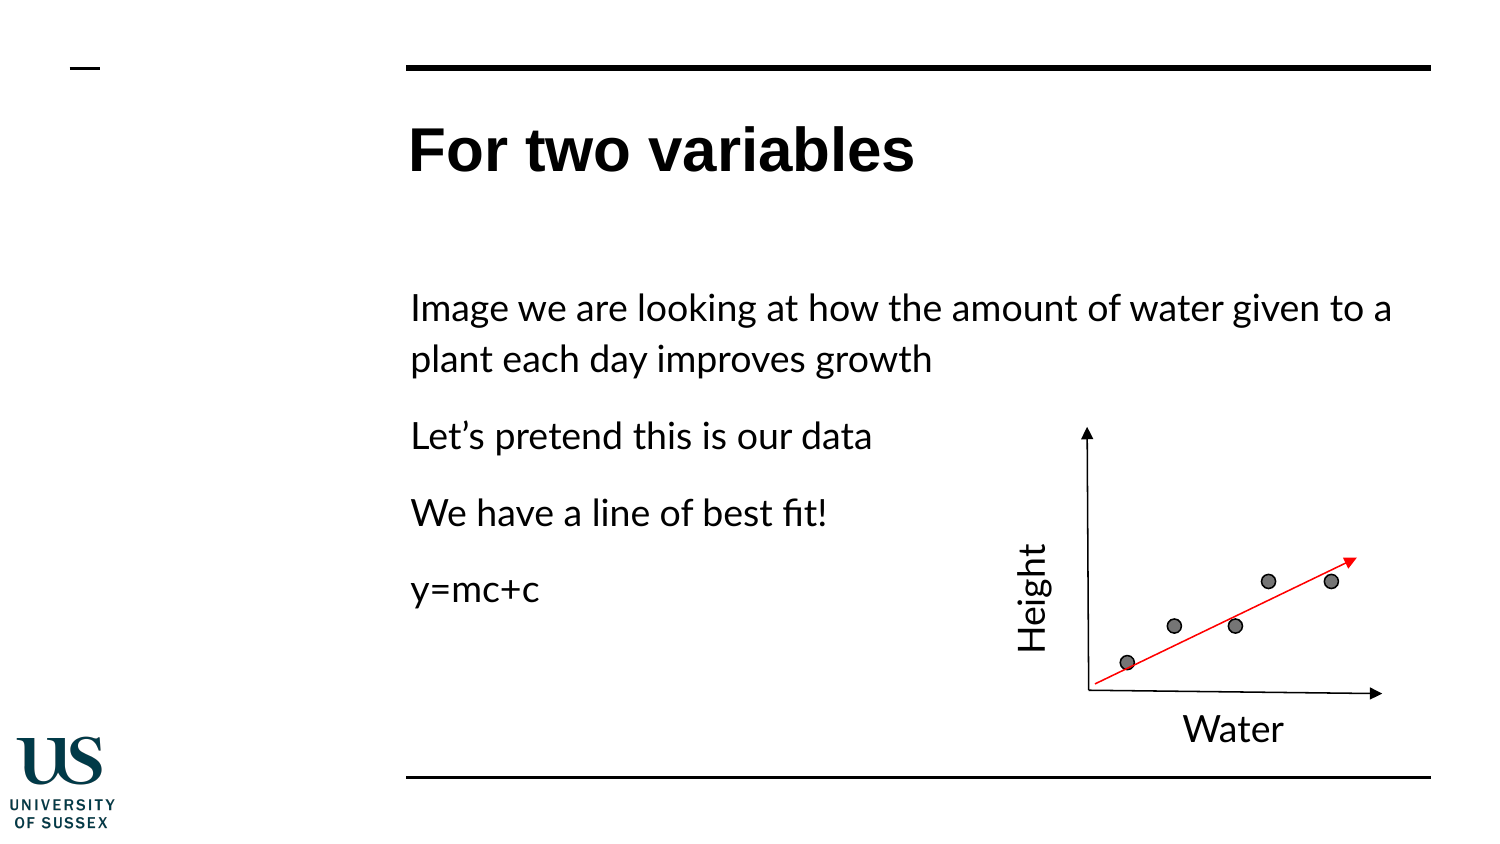

# For two variables
Image we are looking at how the amount of water given to a plant each day improves growth
Let’s pretend this is our data
We have a line of best fit!
y=mc+c
Height

Water